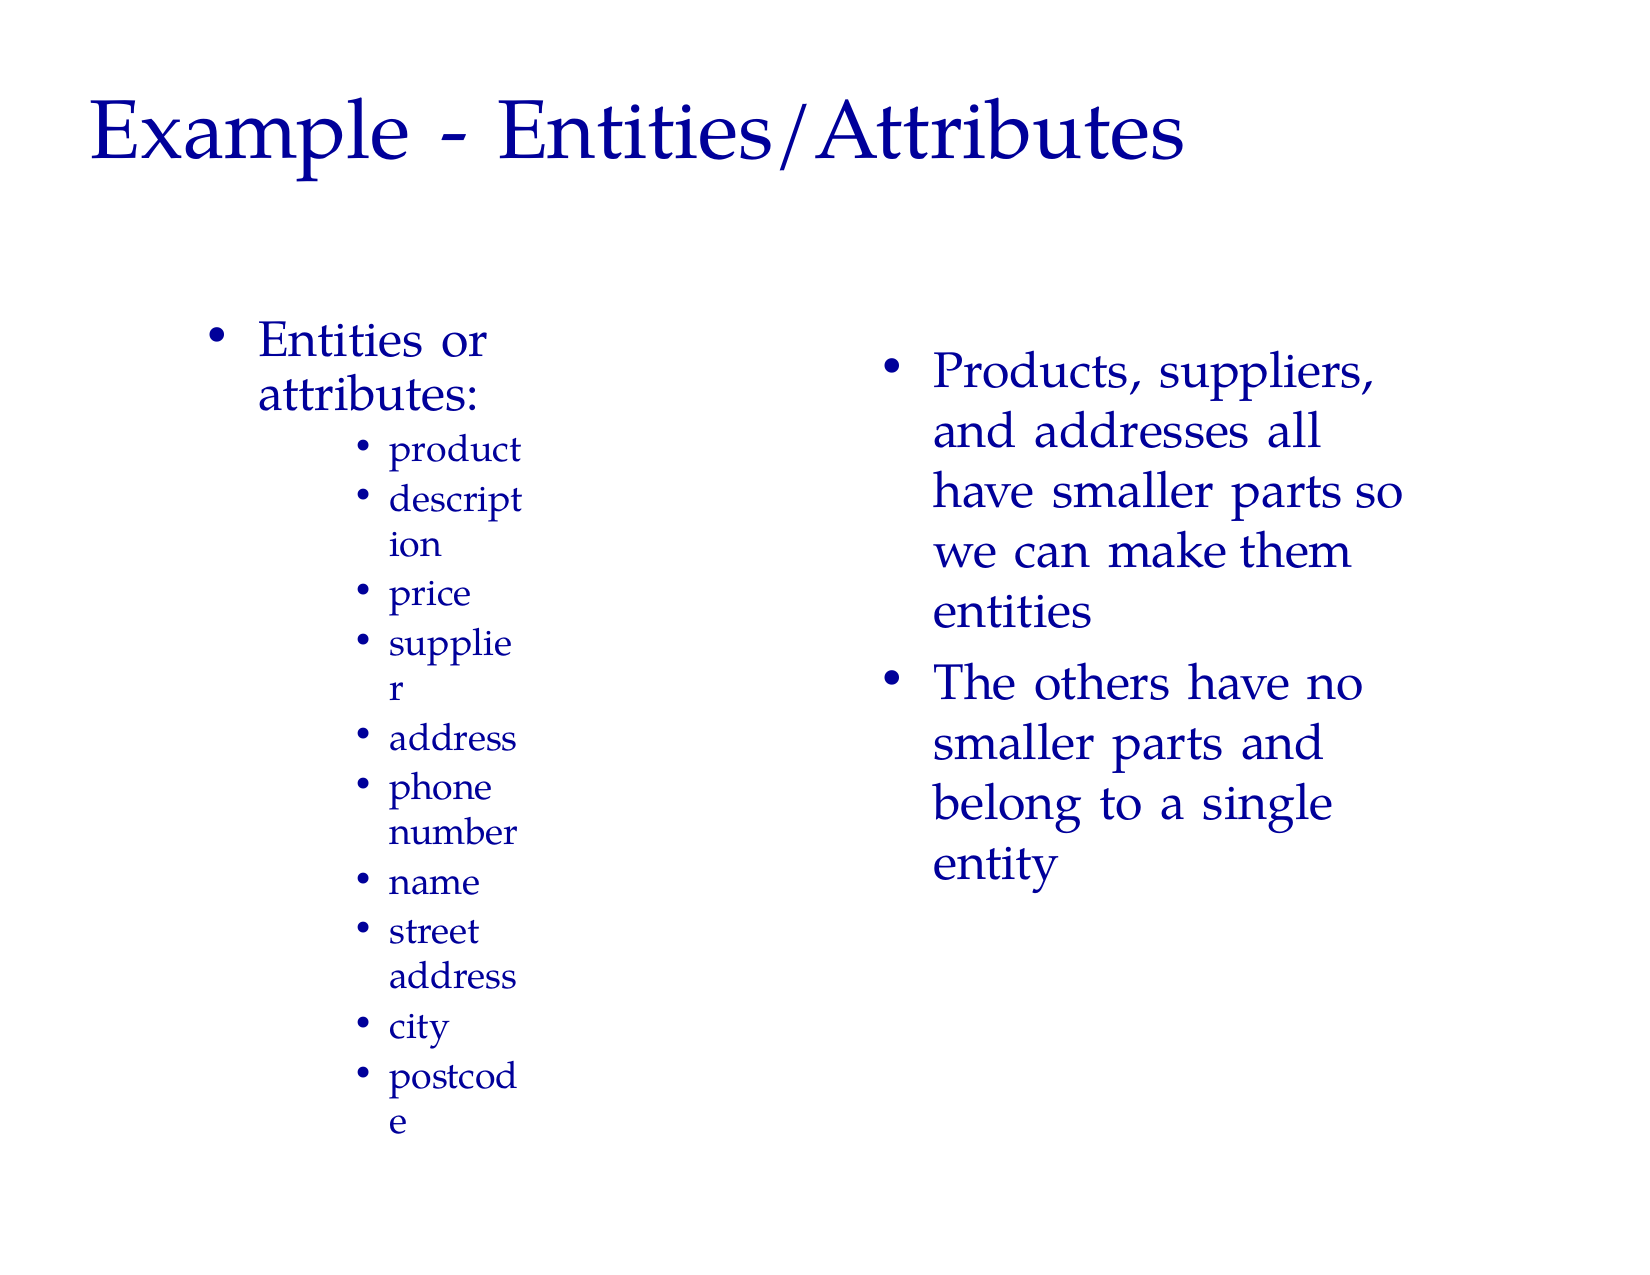

# Example - Entities/Attributes
Entities or attributes:
product
description
price
supplier
address
phone number
name
street address
city
postcode
Products, suppliers, and addresses all have smaller parts so we can make them entities
The others have no smaller parts and belong to a single entity